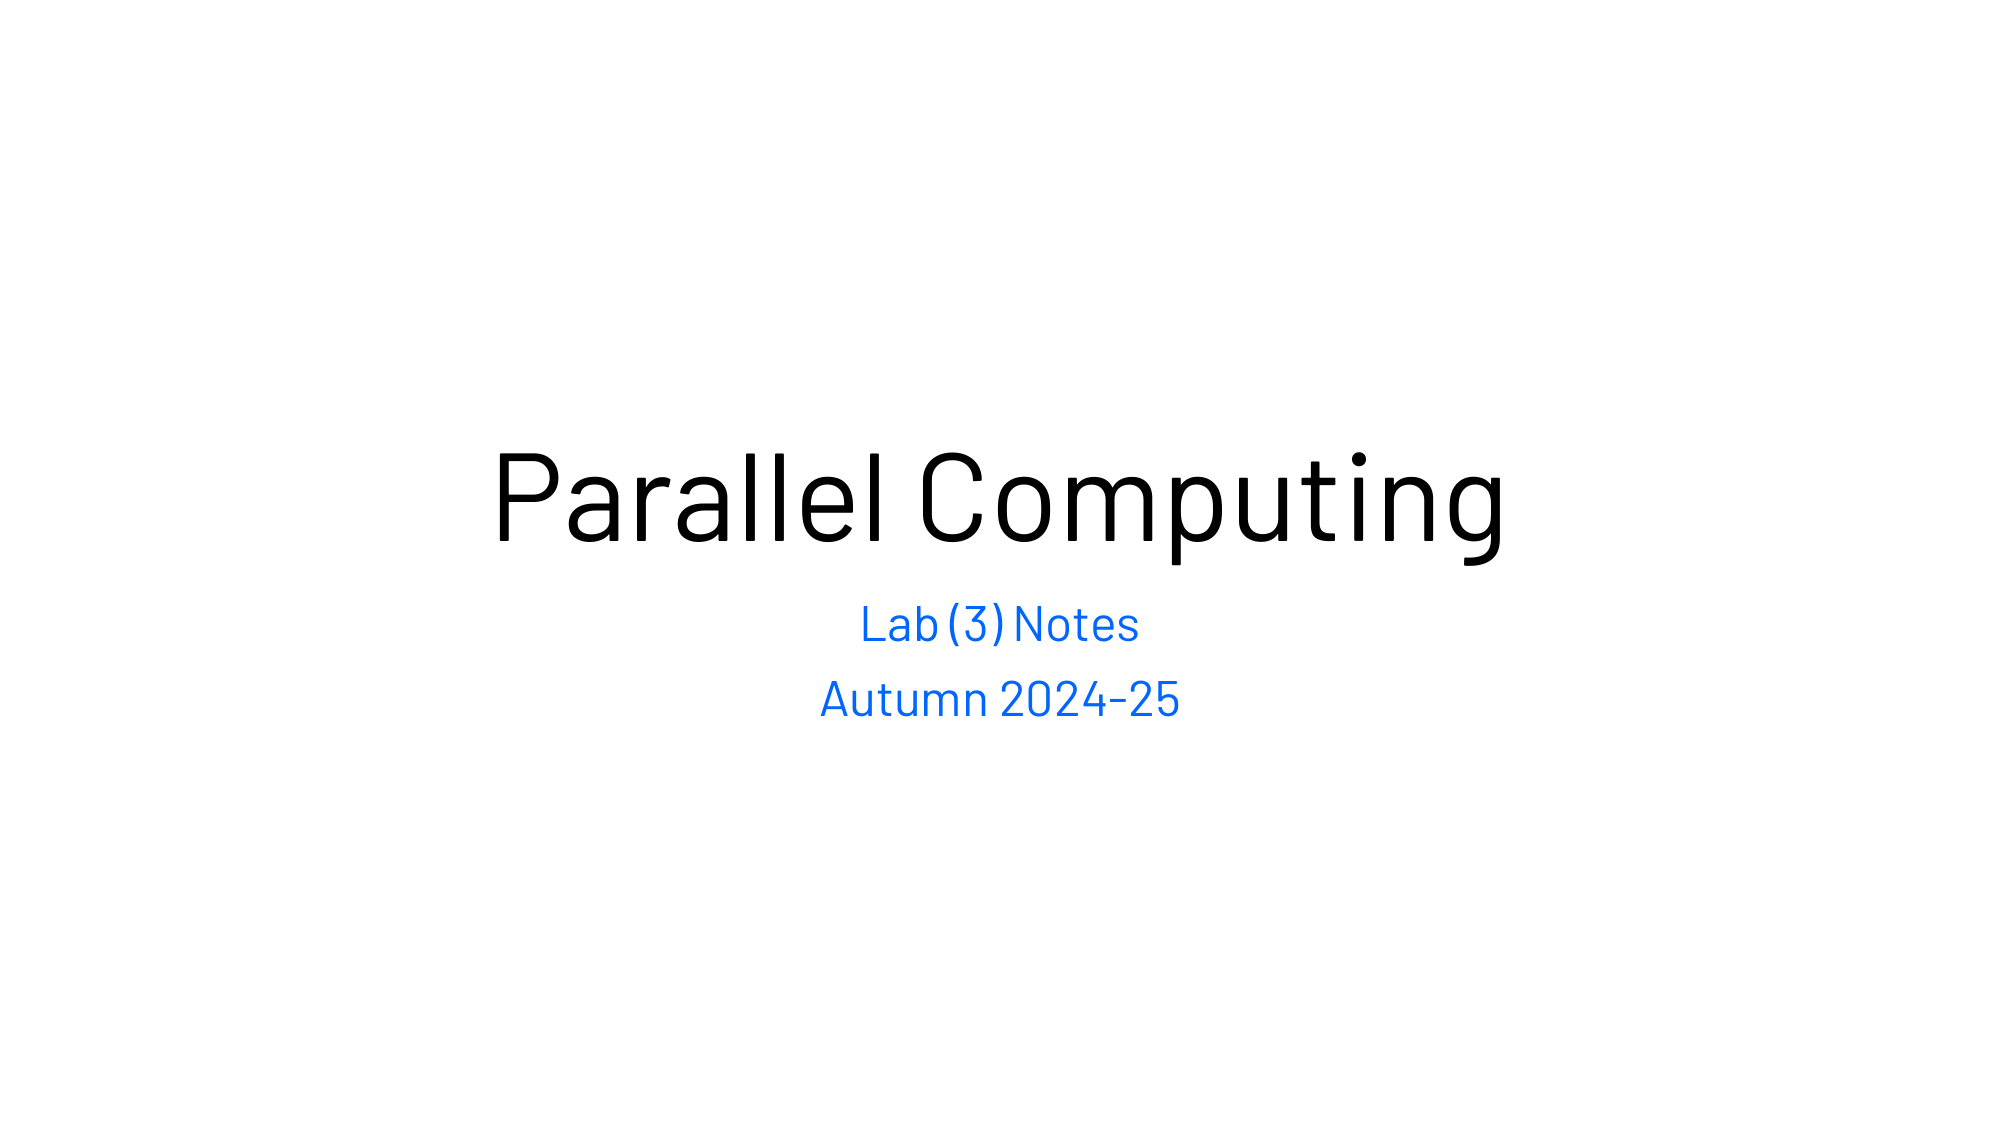

# Parallel Computing
Lab (3) Notes
Autumn 2024-25